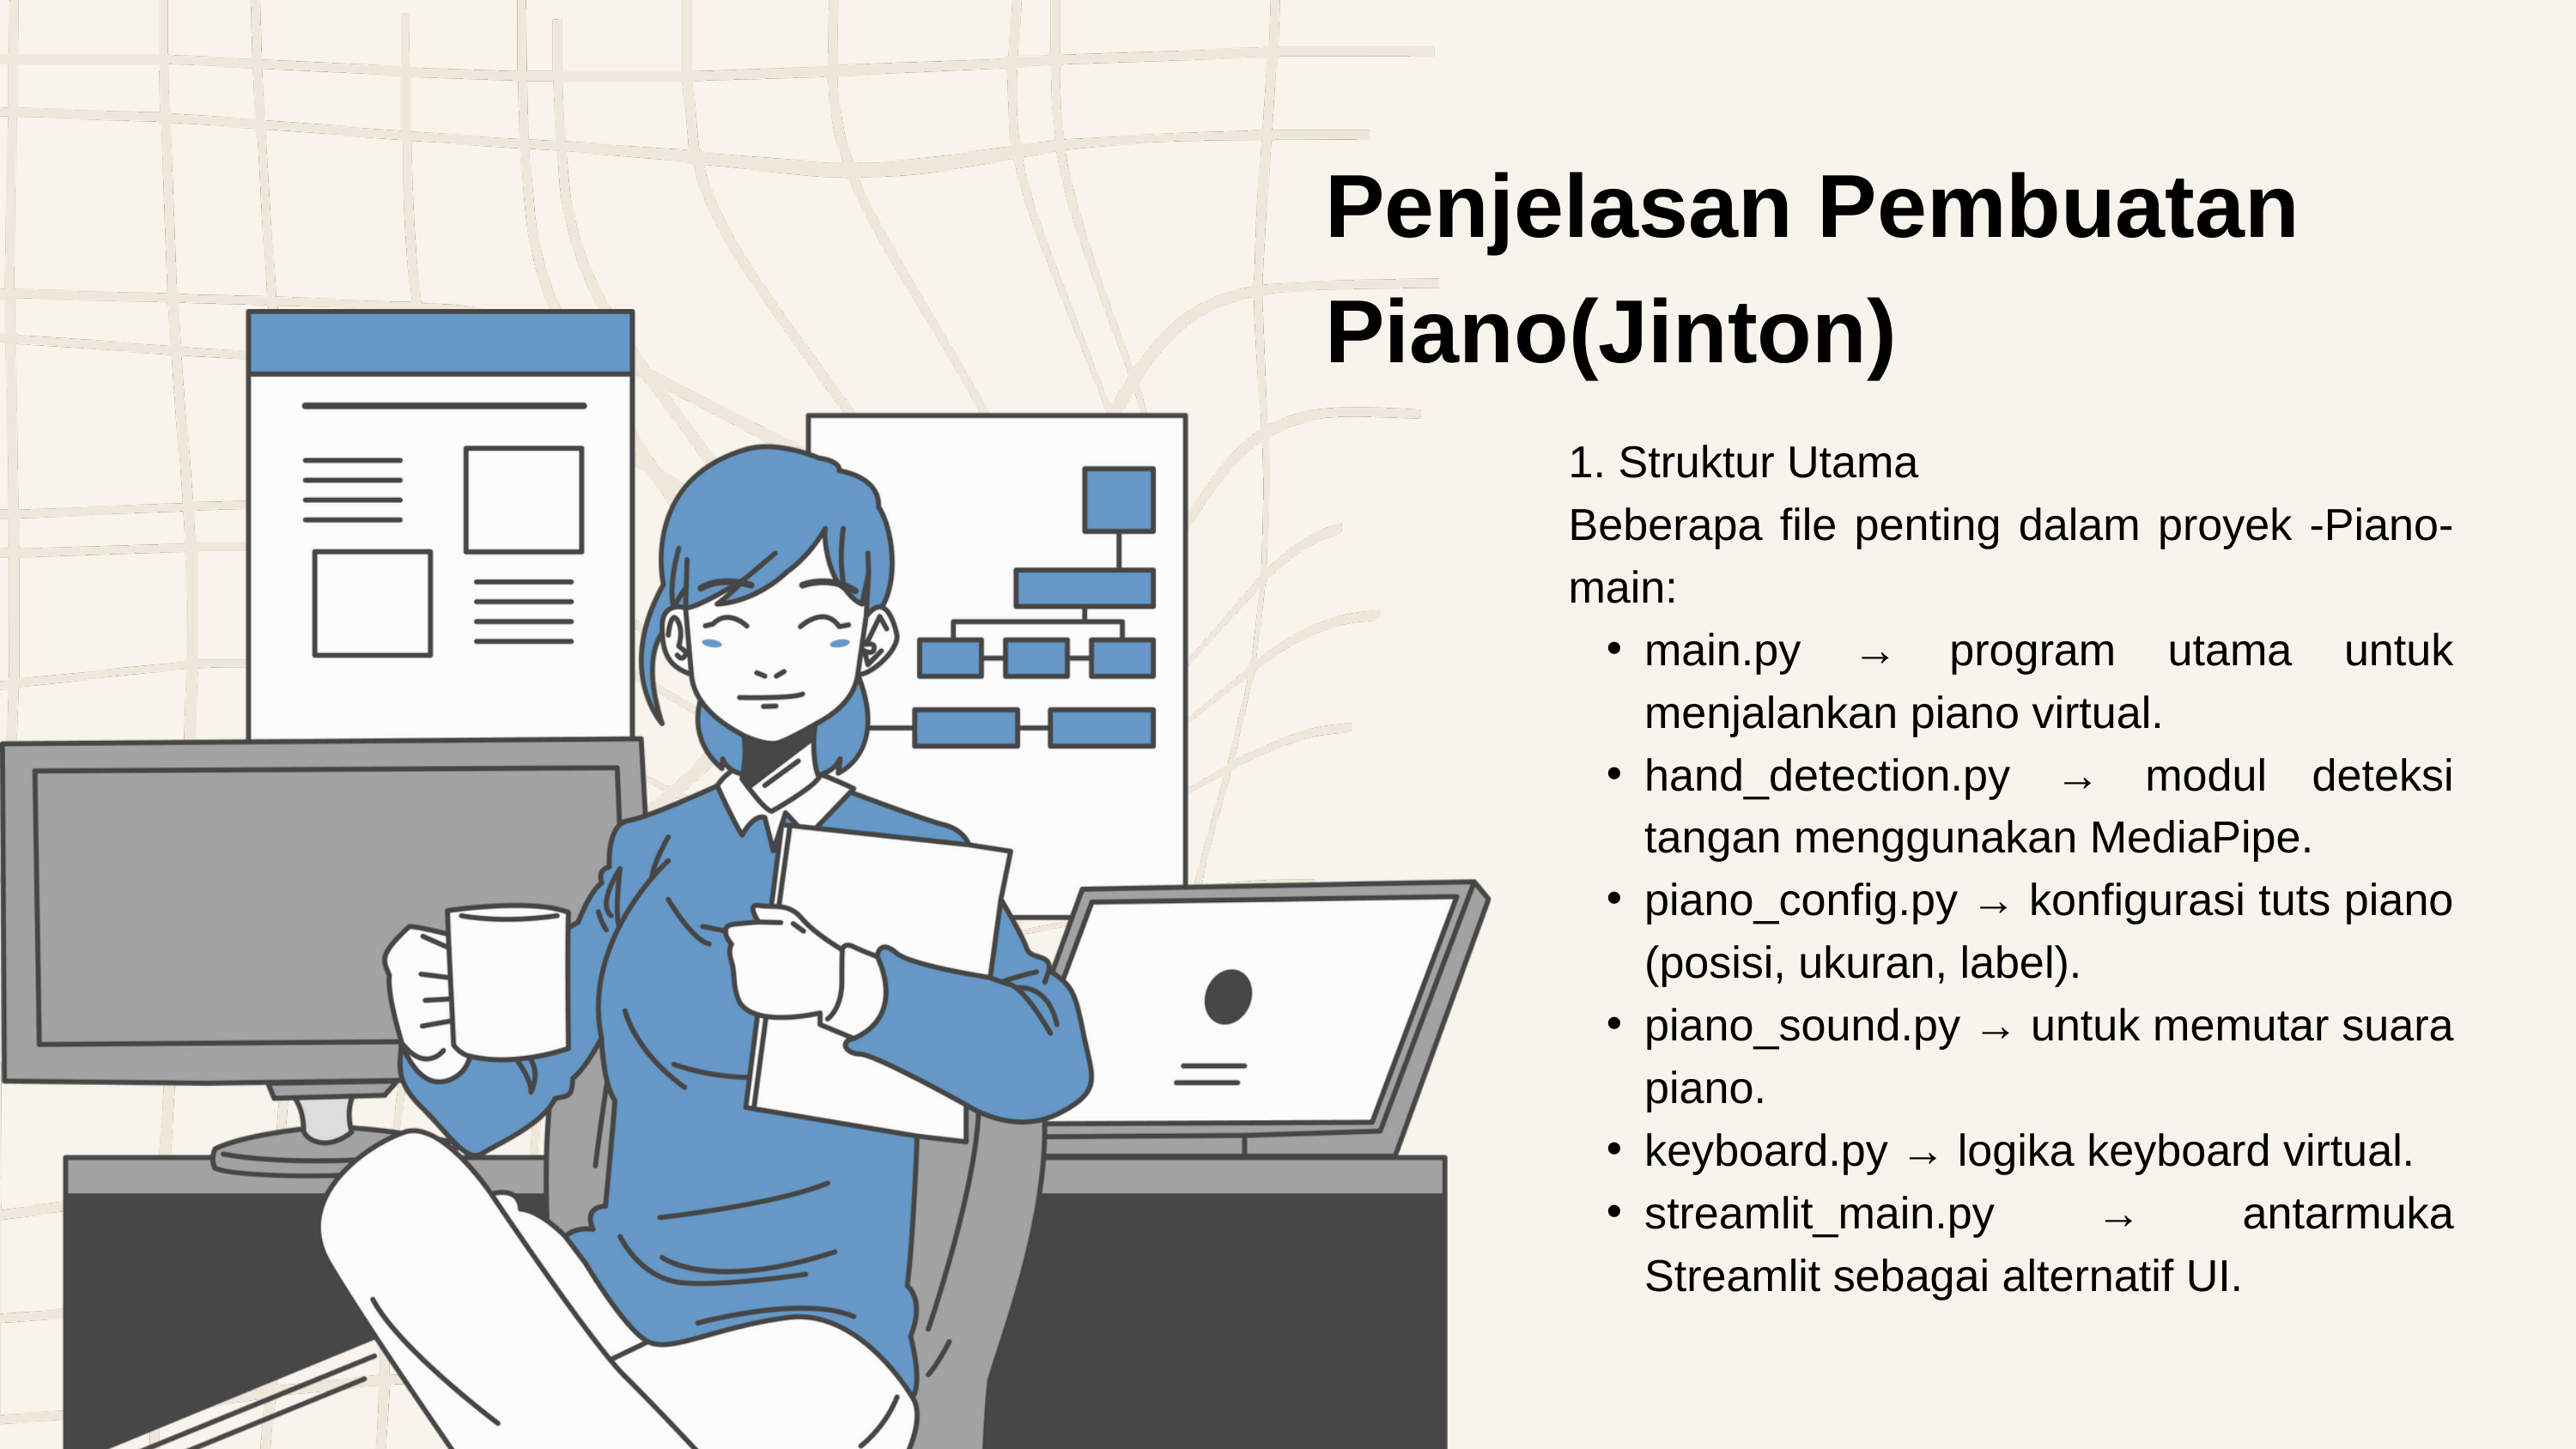

Penjelasan Pembuatan Piano(Jinton)

1. Struktur Utama
Beberapa file penting dalam proyek -Piano-main:
main.py → program utama untuk menjalankan piano virtual.
hand_detection.py → modul deteksi tangan menggunakan MediaPipe.
piano_config.py → konfigurasi tuts piano (posisi, ukuran, label).
piano_sound.py → untuk memutar suara piano.
keyboard.py → logika keyboard virtual.
streamlit_main.py → antarmuka Streamlit sebagai alternatif UI.